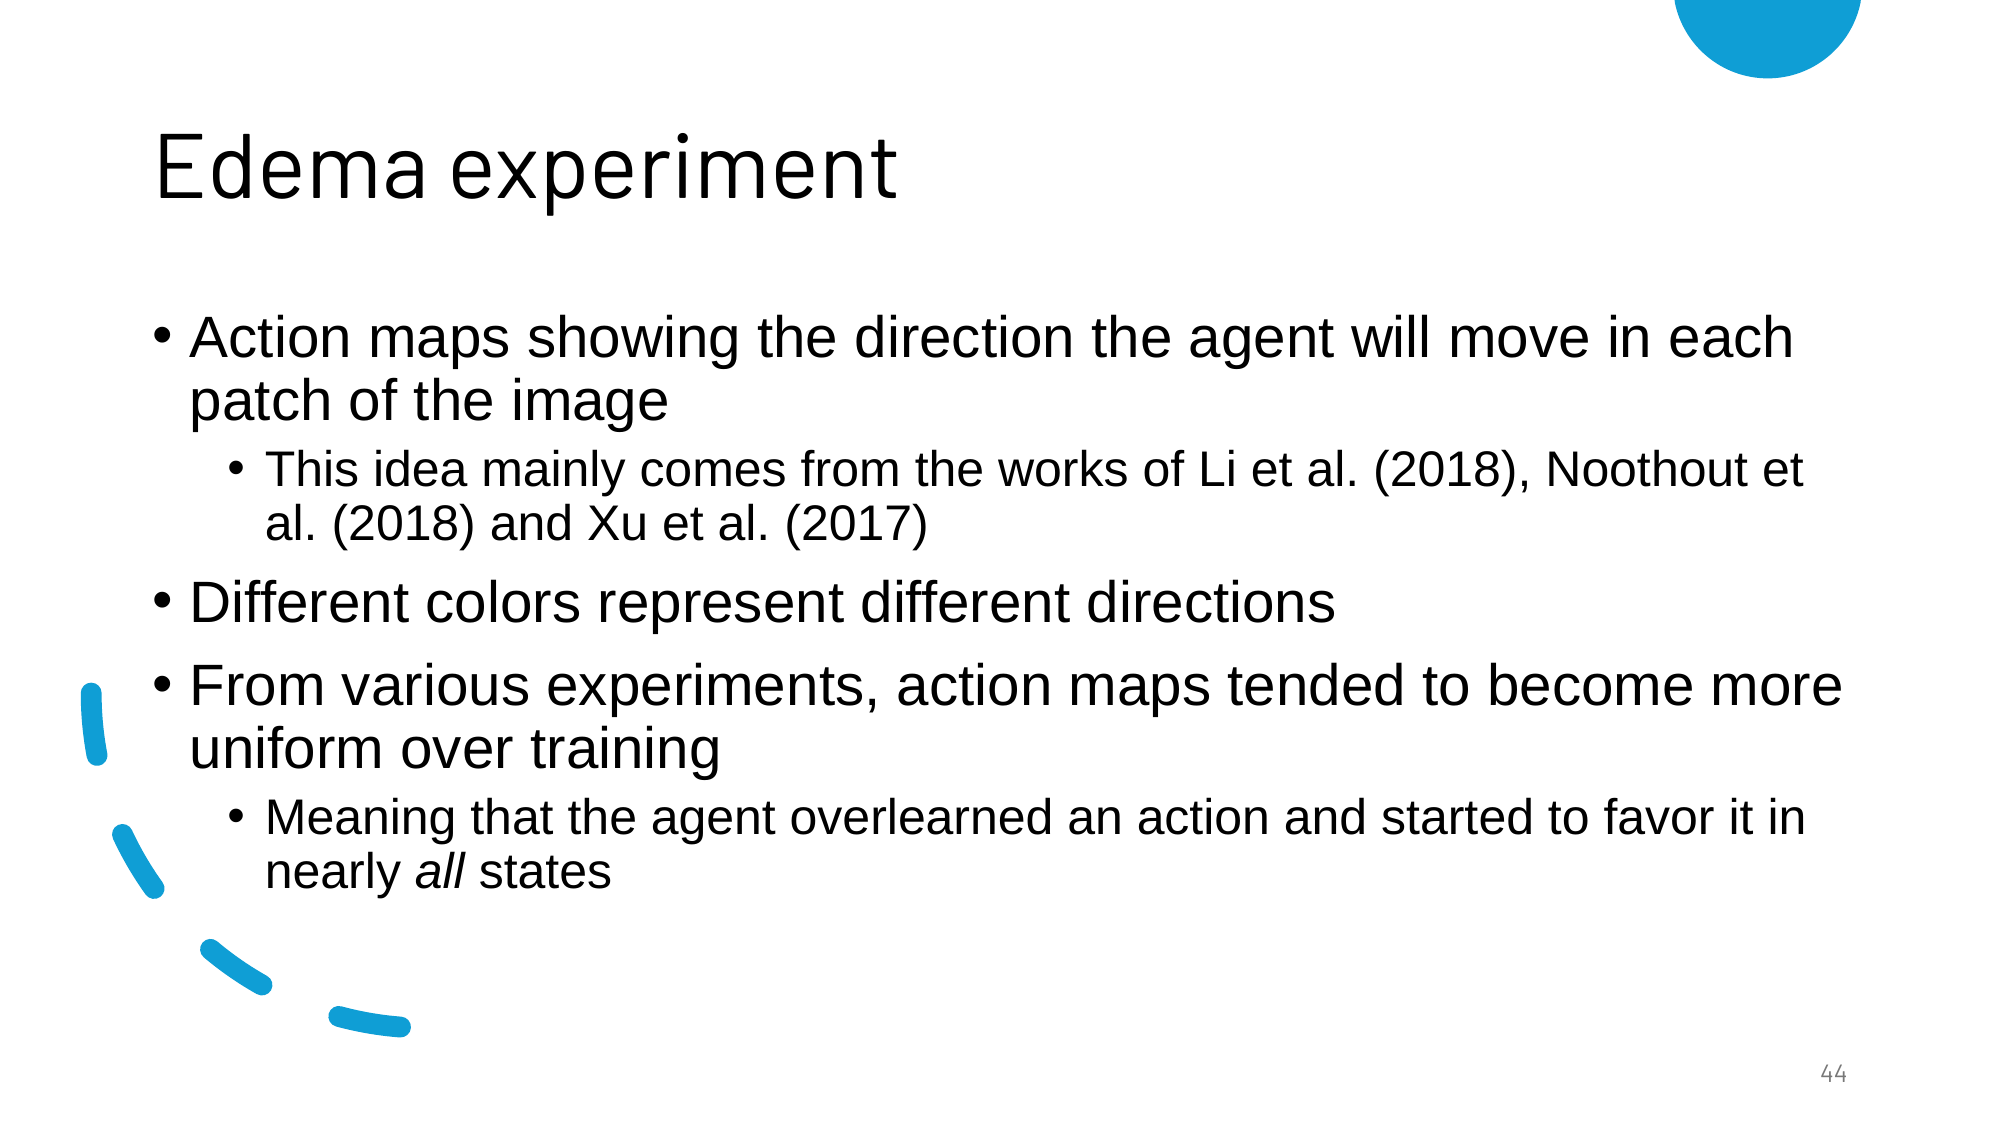

# Edema experiment
Action maps showing the direction the agent will move in each patch of the image
This idea mainly comes from the works of Li et al. (2018), Noothout et al. (2018) and Xu et al. (2017)
Different colors represent different directions
From various experiments, action maps tended to become more uniform over training
Meaning that the agent overlearned an action and started to favor it in nearly all states

44